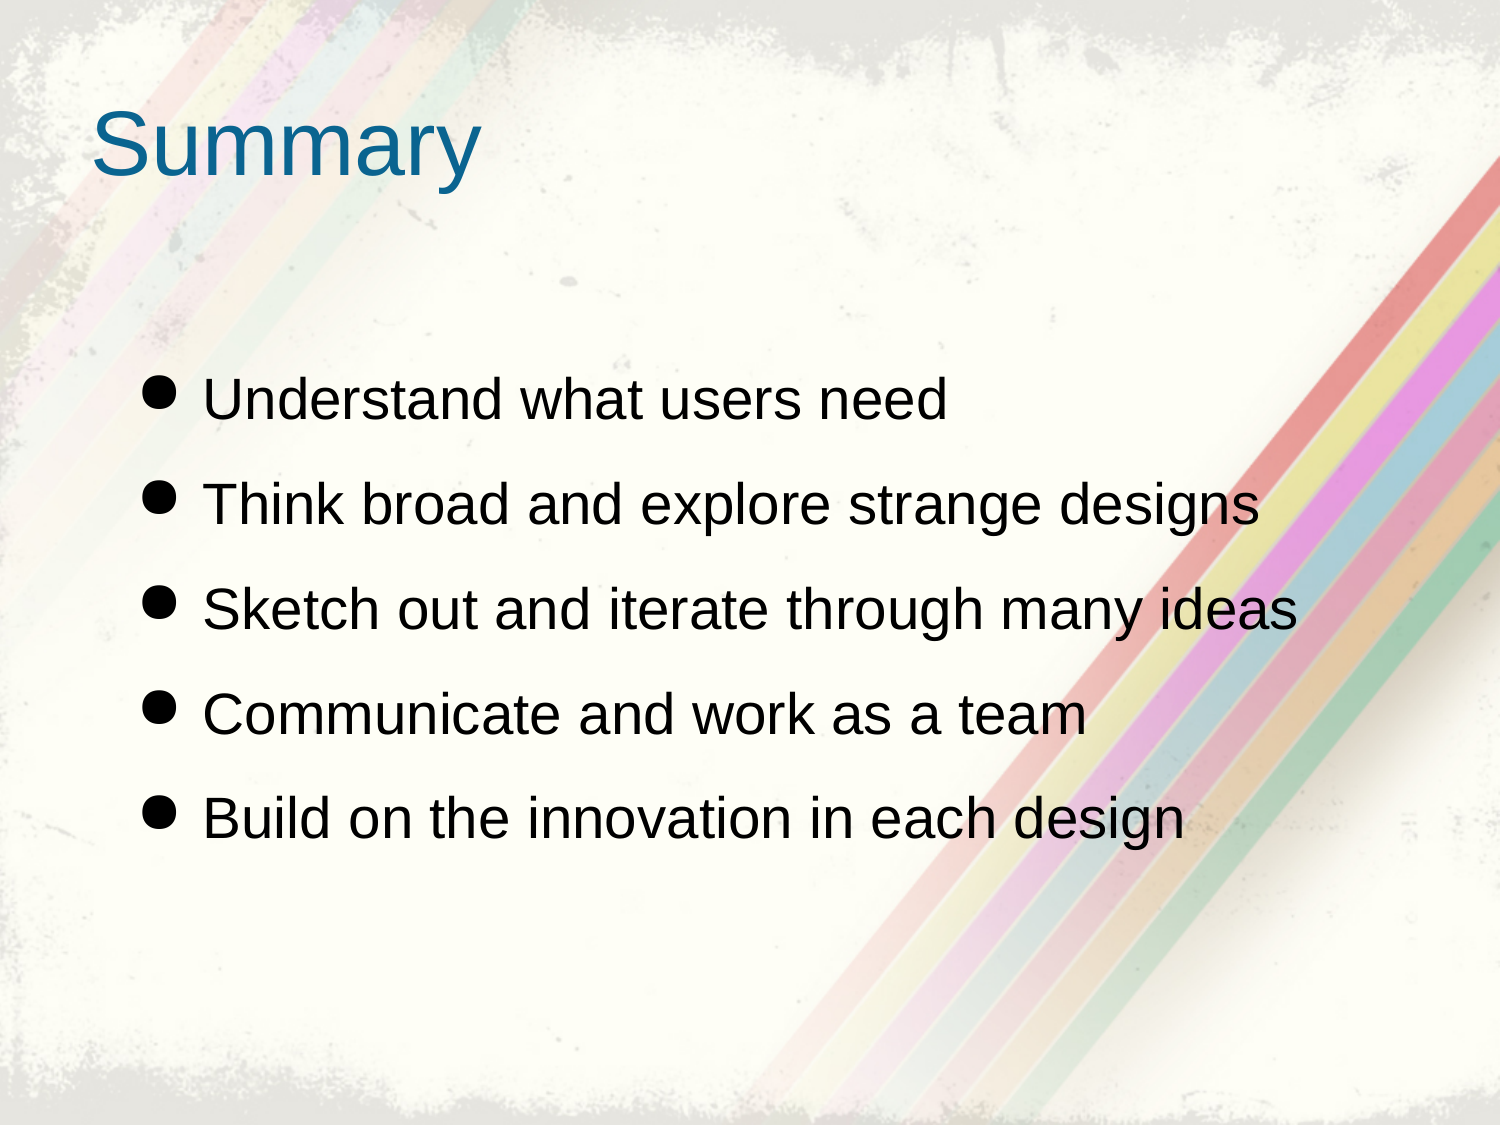

# Summary
Understand what users need
Think broad and explore strange designs
Sketch out and iterate through many ideas
Communicate and work as a team
Build on the innovation in each design